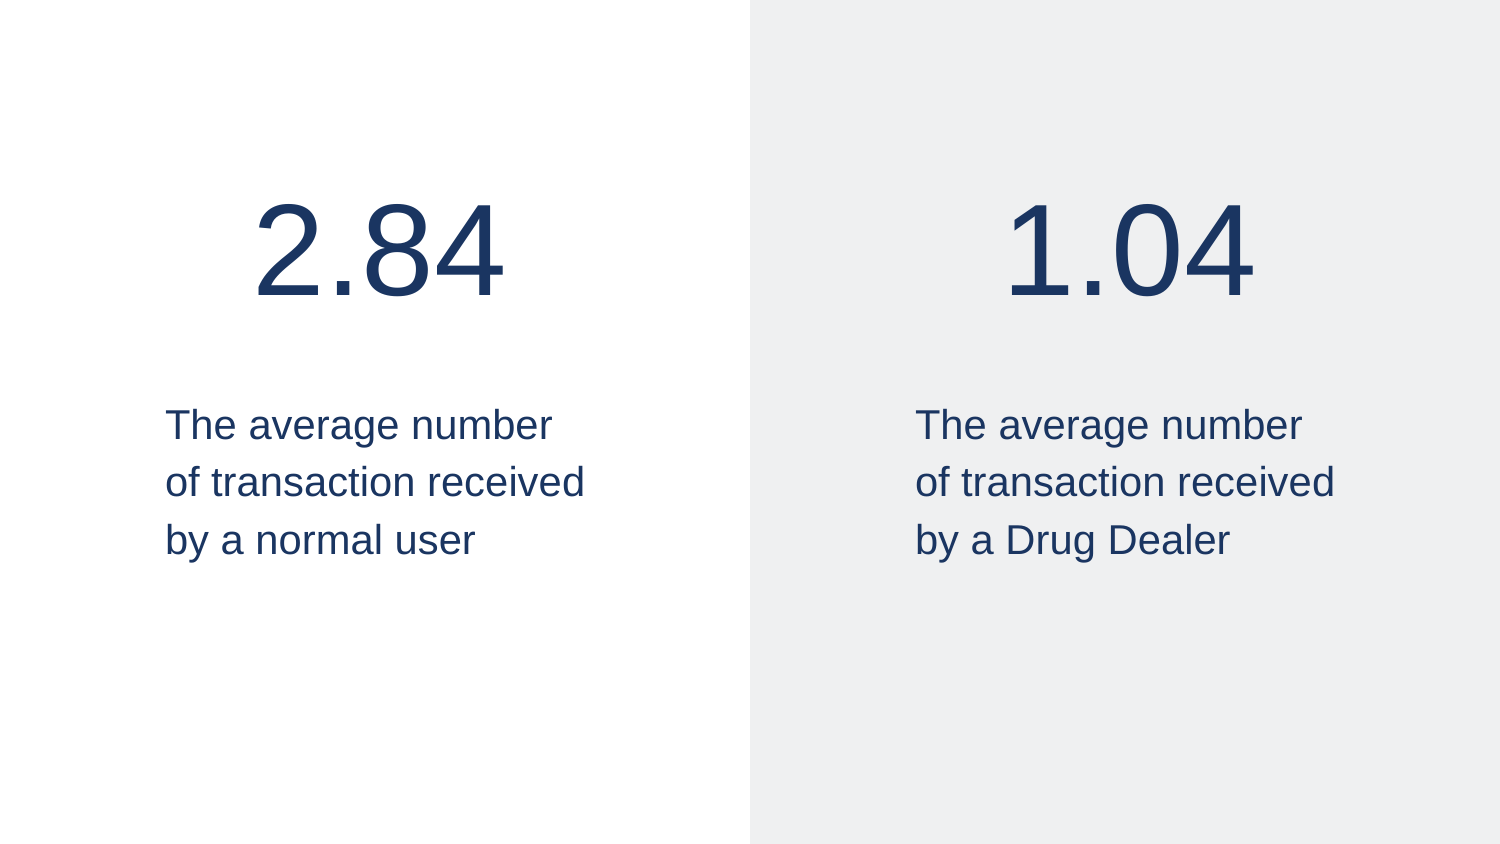

# 2.84
1.04
The average number of transaction received by a normal user
The average number of transaction received by a Drug Dealer